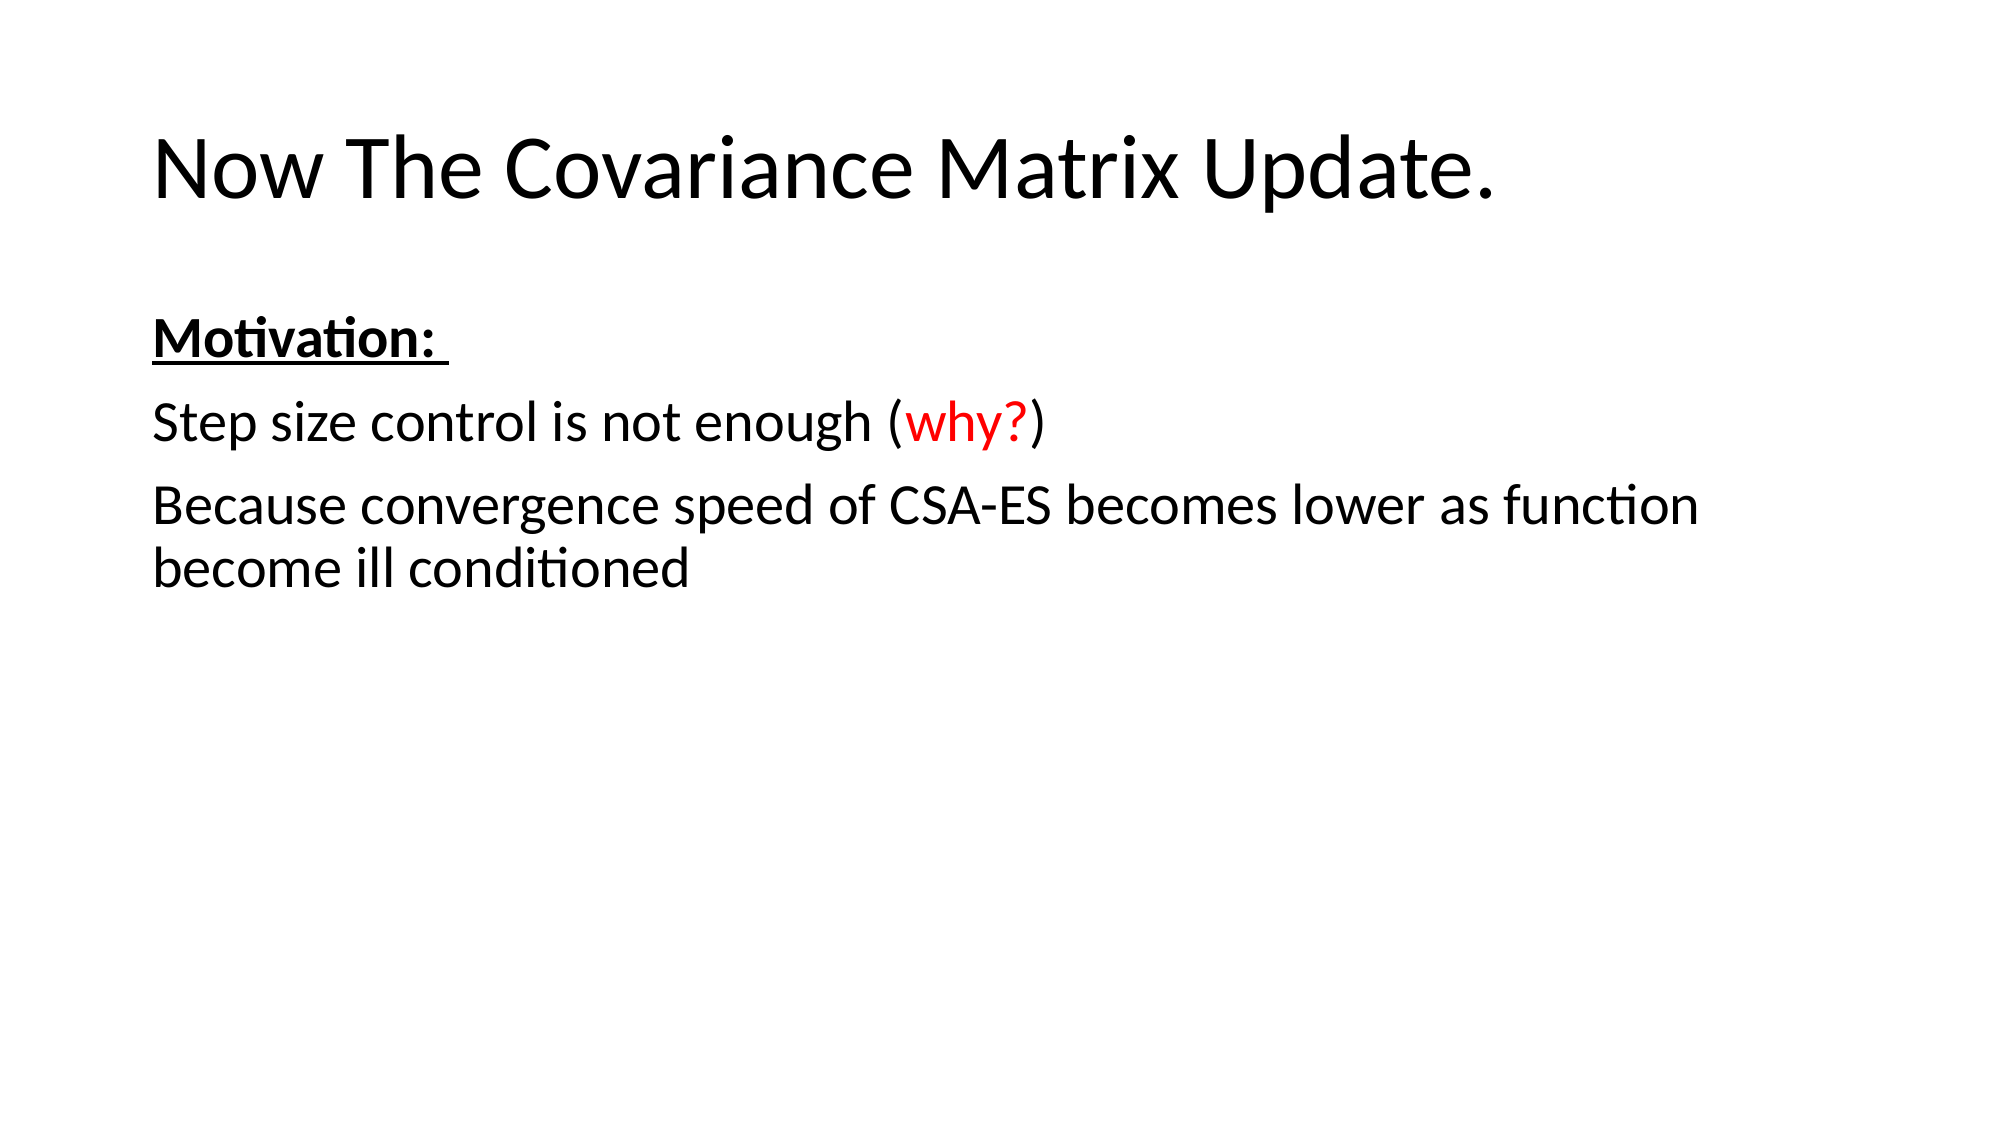

# Now The Covariance Matrix Update.
Motivation:
Step size control is not enough (why?)
Because convergence speed of CSA-ES becomes lower as function become ill conditioned